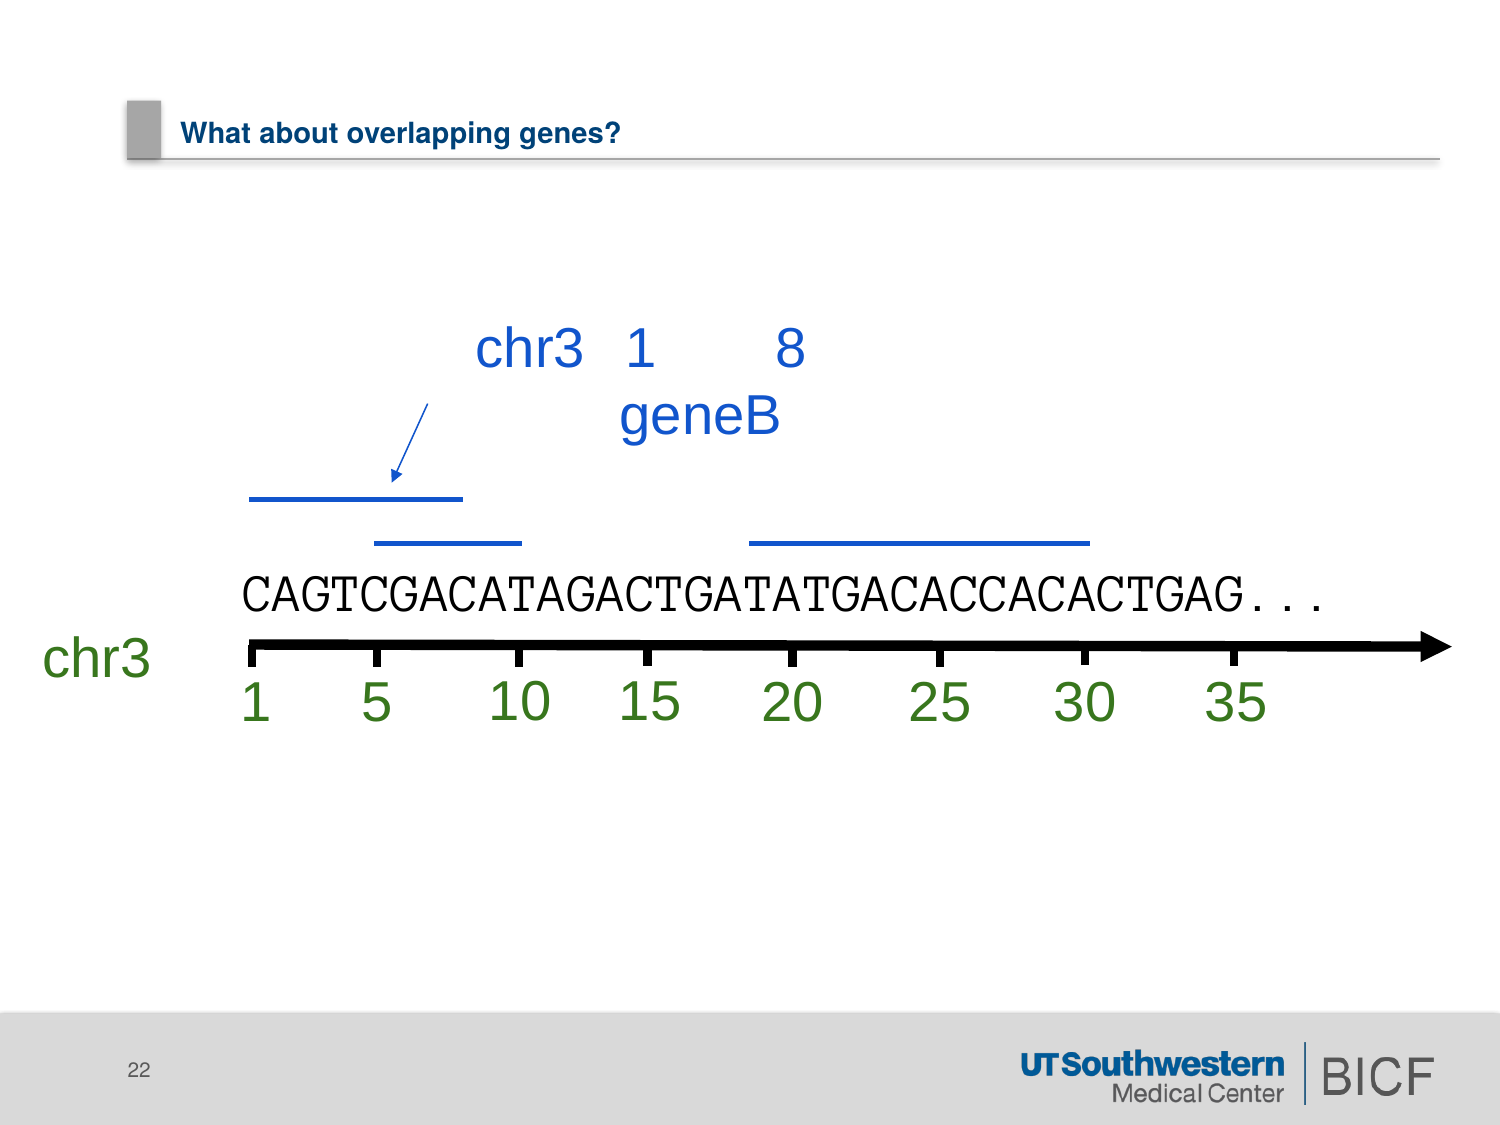

# What about overlapping genes?
chr3	1	8	geneB
CAGTCGACATAGACTGATATGACACCACACTGAG...
chr3
10
15
1
5
20
25
35
30
22